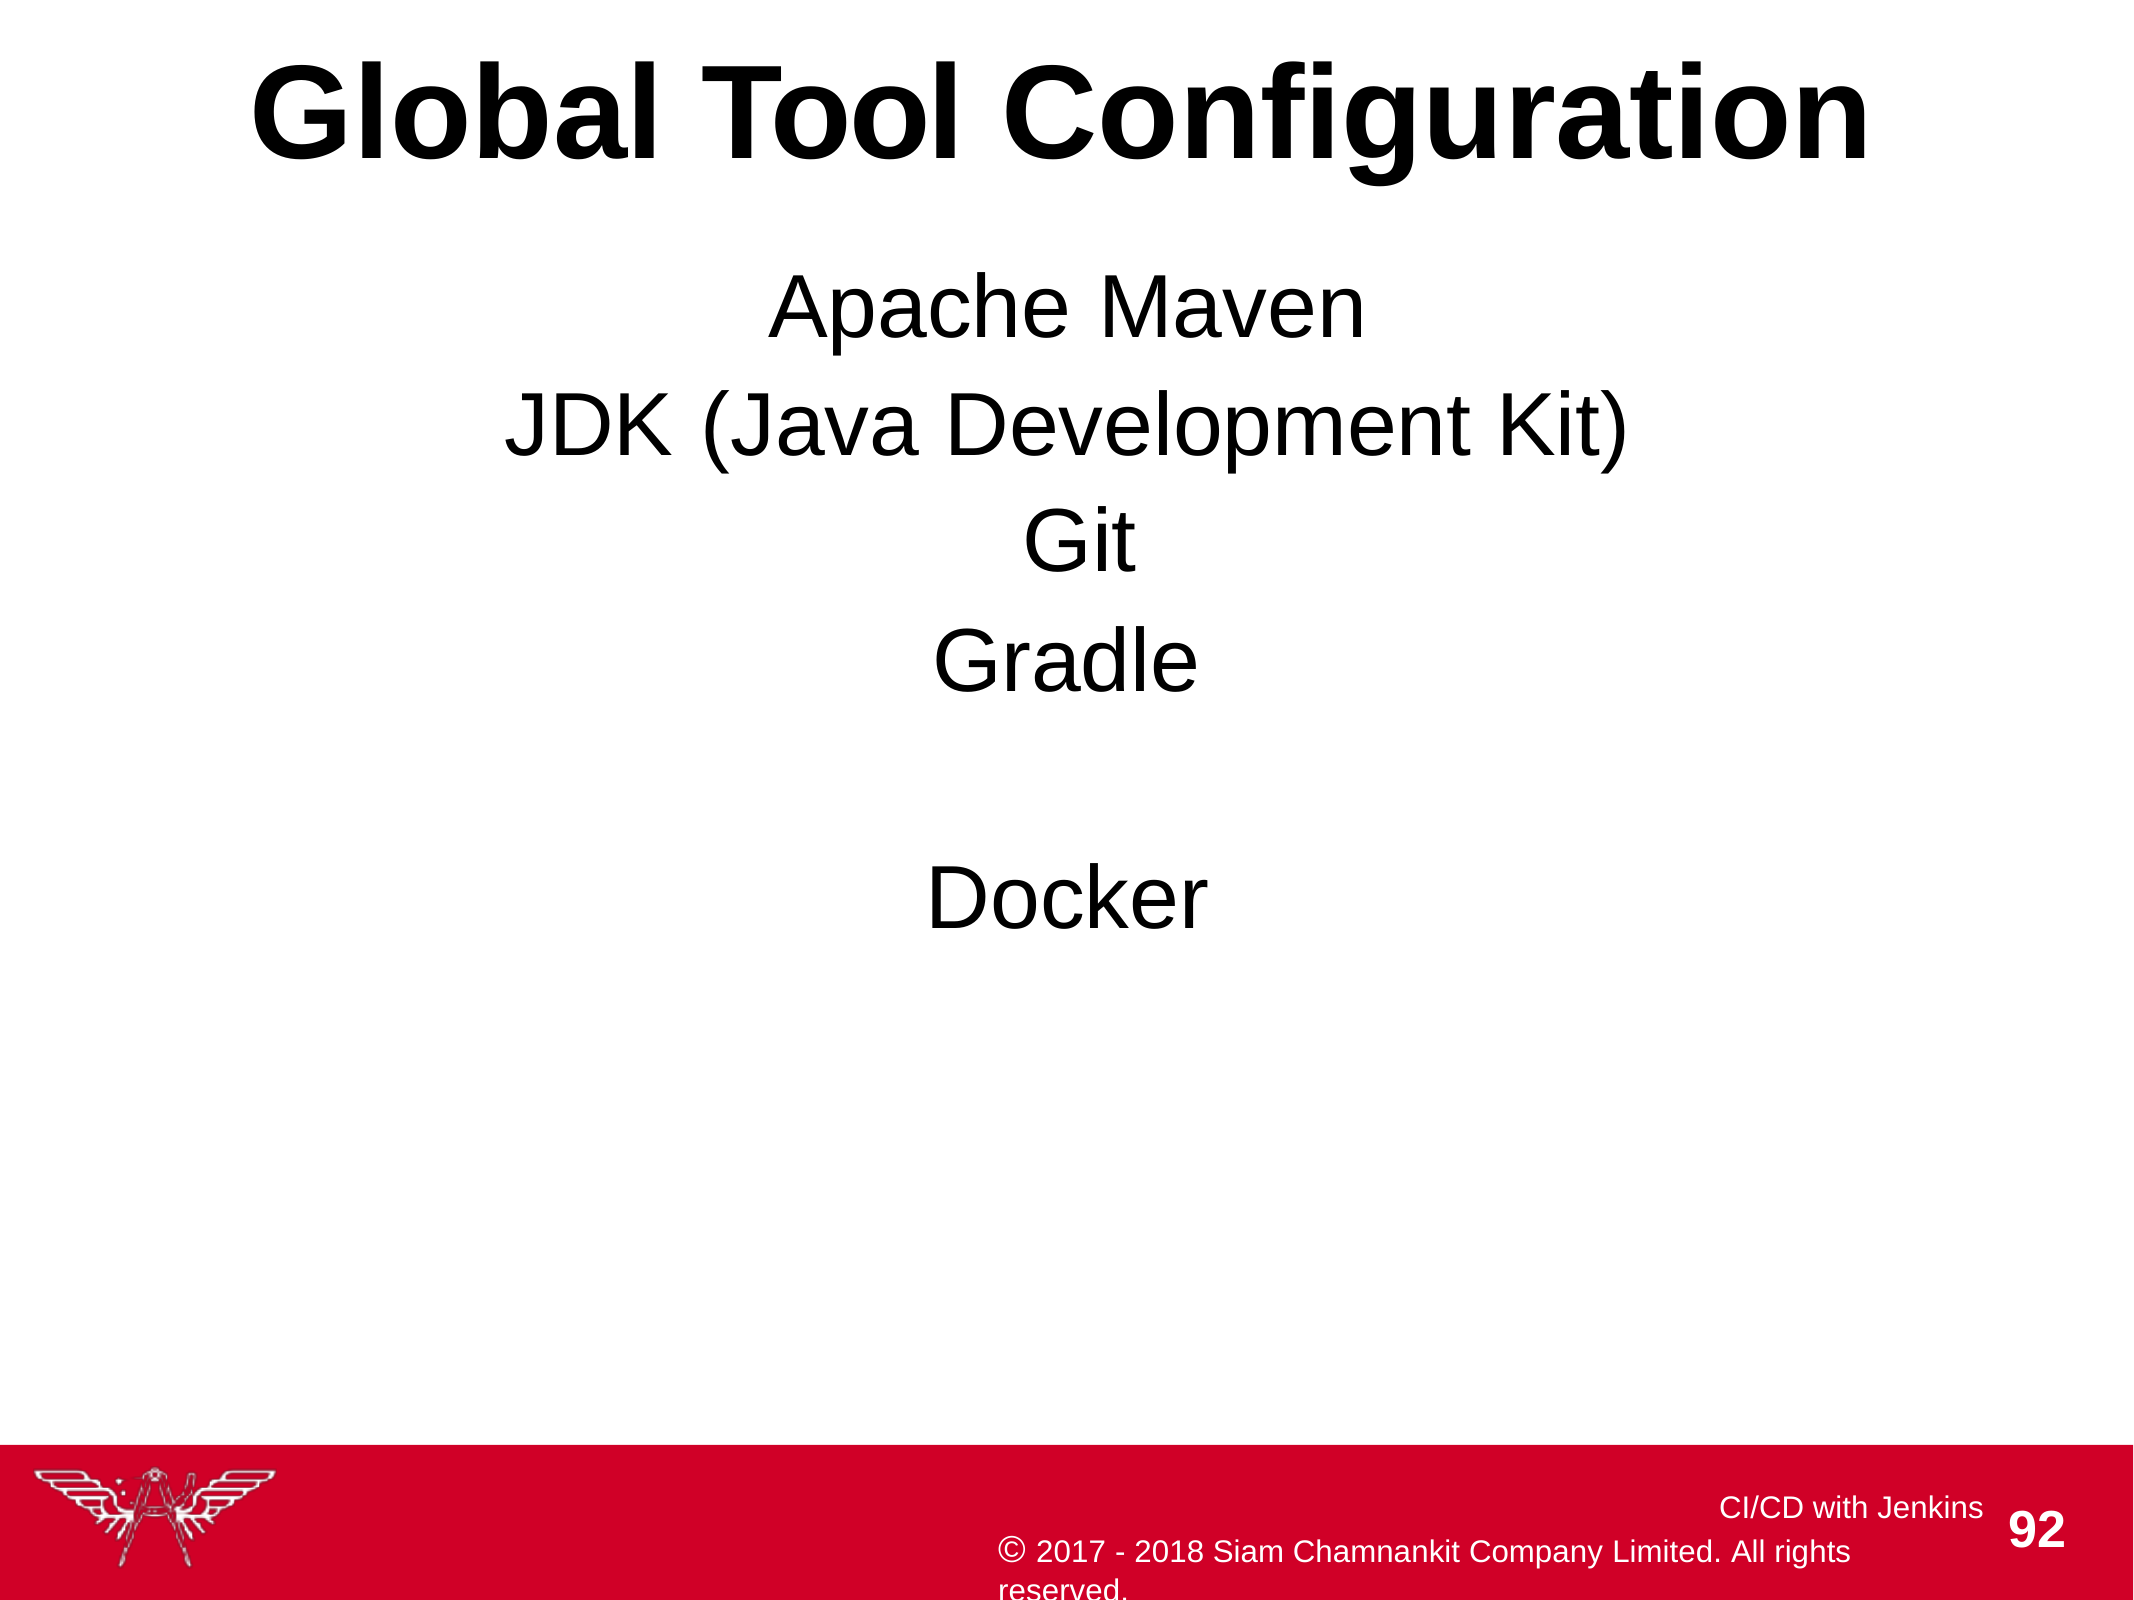

# Global Tool Configuration
Apache	Maven
JDK	(Java Development Kit)  Git
Gradle  Docker
CI/CD with Jenkins
© 2017 - 2018 Siam Chamnankit Company Limited. All rights reserved.
92